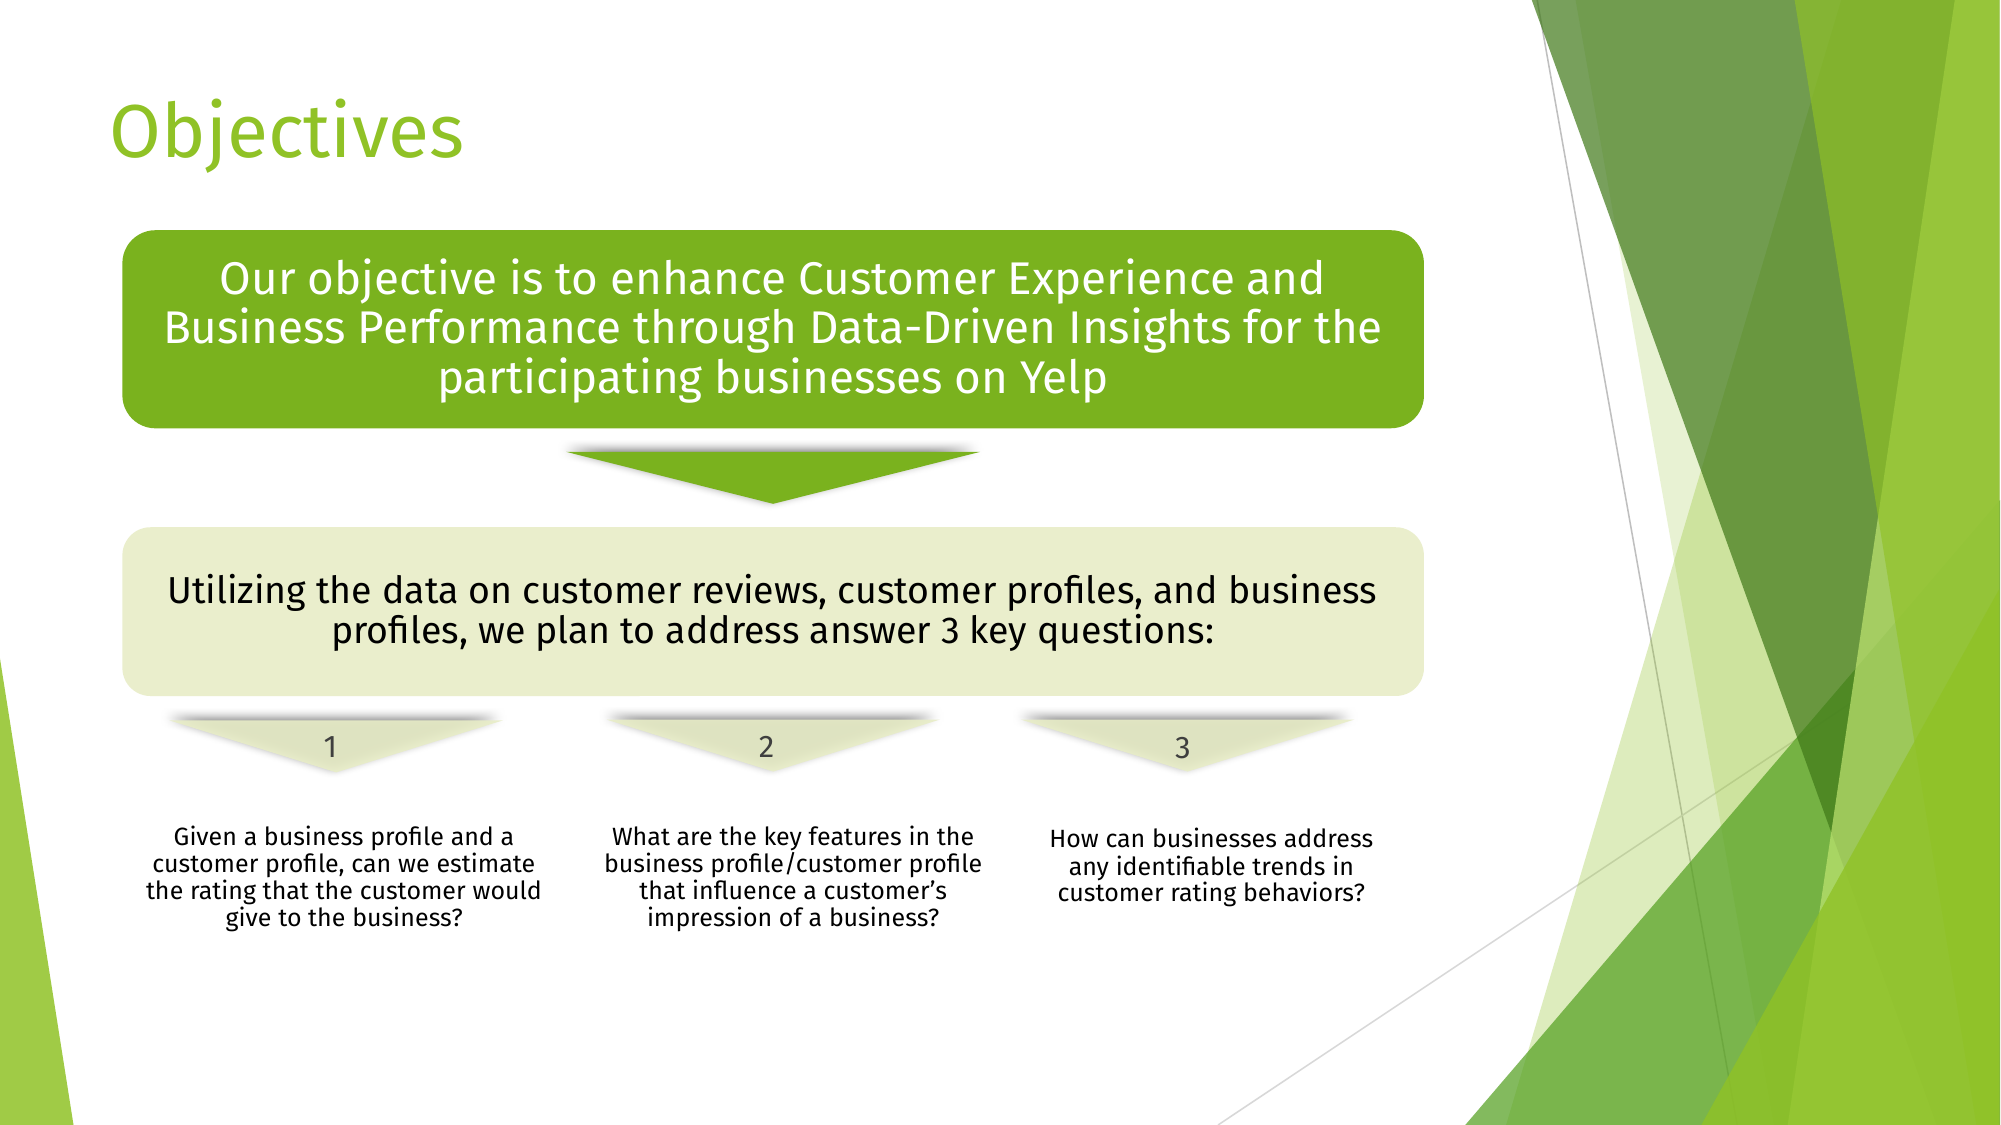

# Objectives
Our objective is to enhance Customer Experience and Business Performance through Data-Driven Insights for the participating businesses on Yelp

Utilizing the data on customer reviews, customer profiles, and business profiles, we plan to address answer 3 key questions:
2
1
3

How can businesses address any identifiable trends in customer rating behaviors?
Given a business profile and a customer profile, can we estimate the rating that the customer would give to the business?
What are the key features in the business profile/customer profile that influence a customer’s impression of a business?